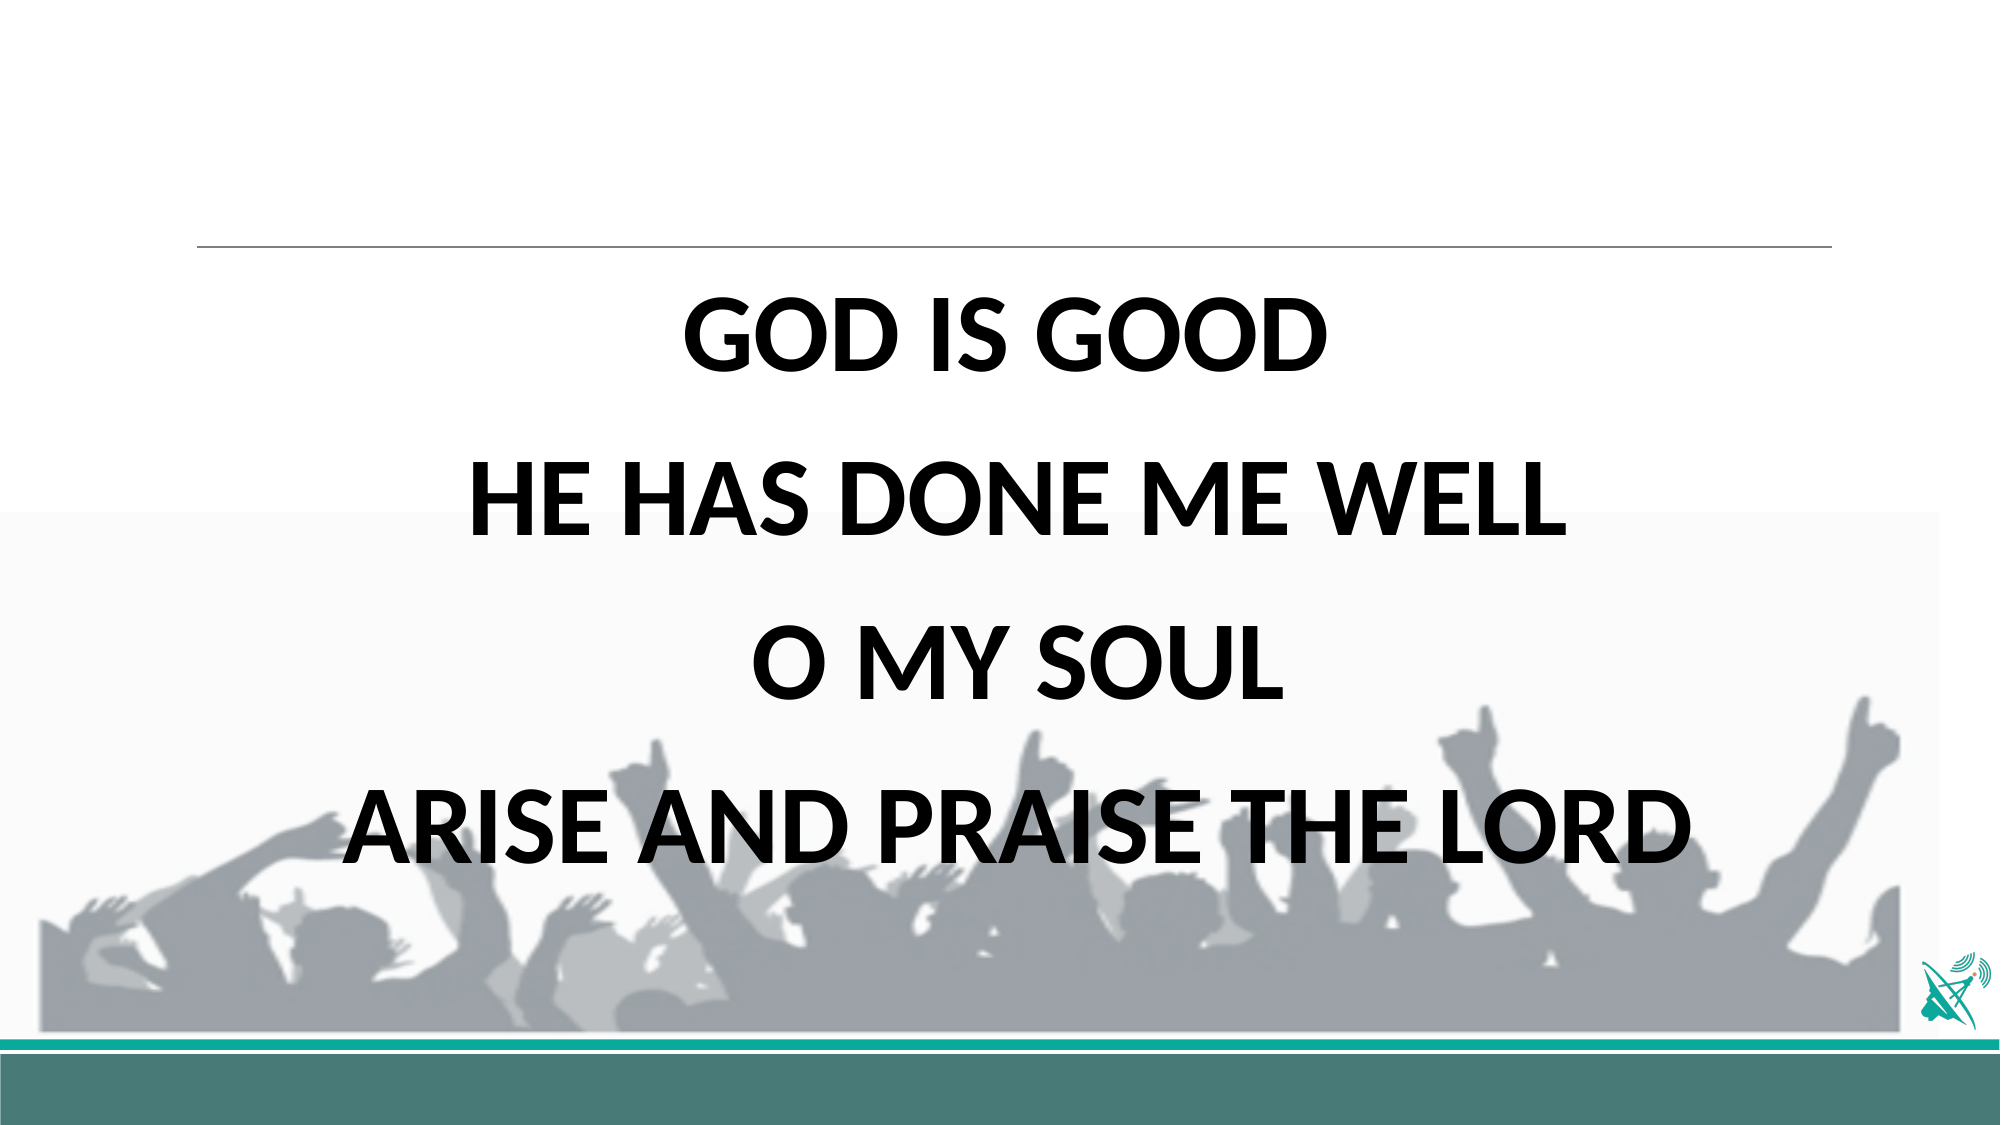

GOD IS GOOD
HE HAS DONE ME WELL
O MY SOUL
ARISE AND PRAISE THE LORD